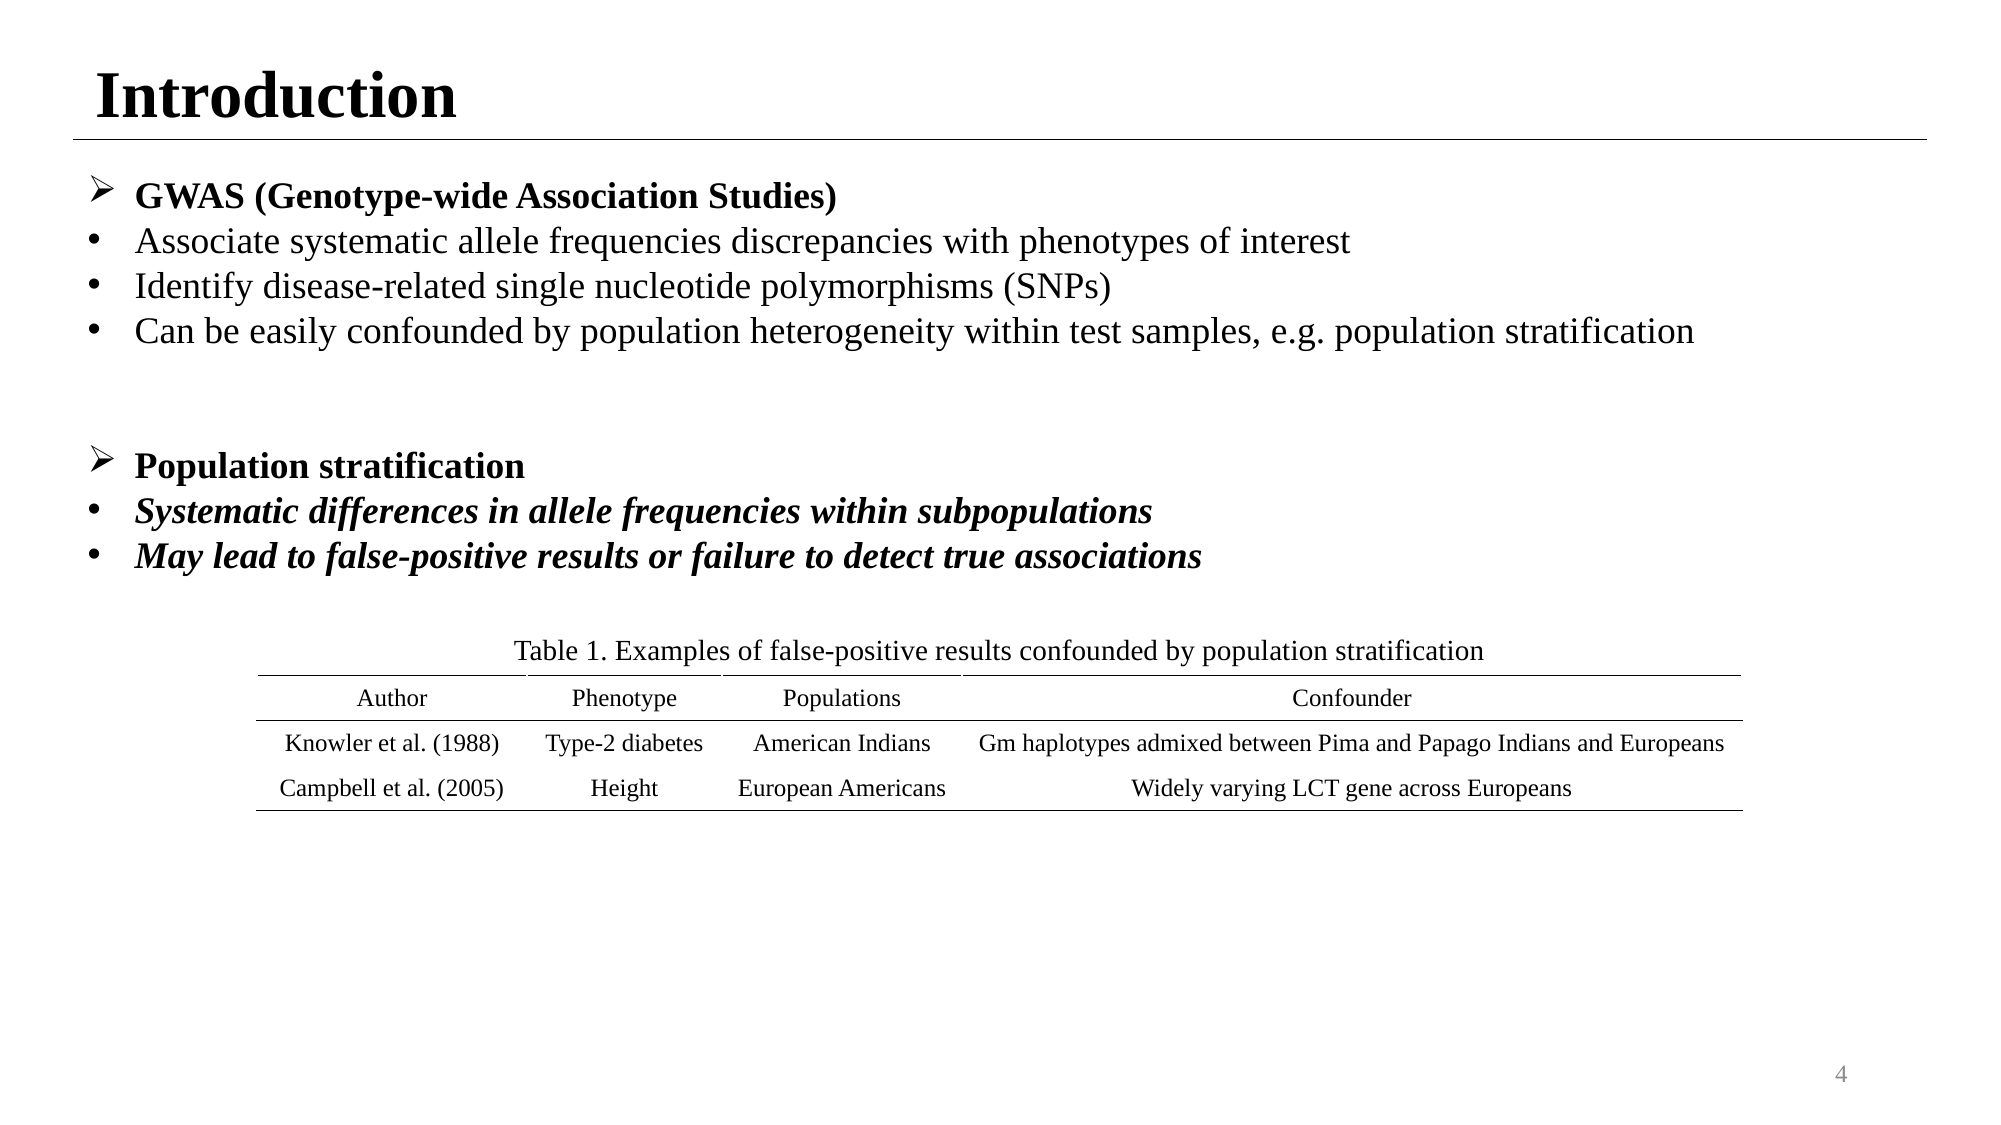

Introduction
GWAS (Genotype-wide Association Studies)
Associate systematic allele frequencies discrepancies with phenotypes of interest
Identify disease-related single nucleotide polymorphisms (SNPs)
Can be easily confounded by population heterogeneity within test samples, e.g. population stratification

Population stratification
Systematic differences in allele frequencies within subpopulations
May lead to false-positive results or failure to detect true associations

Table 1. Examples of false-positive results confounded by population stratification
| Author | Phenotype | Populations | Confounder |
| --- | --- | --- | --- |
| Knowler et al. (1988) | Type-2 diabetes | American Indians | Gm haplotypes admixed between Pima and Papago Indians and Europeans |
| Campbell et al. (2005) | Height | European Americans | Widely varying LCT gene across Europeans |
4